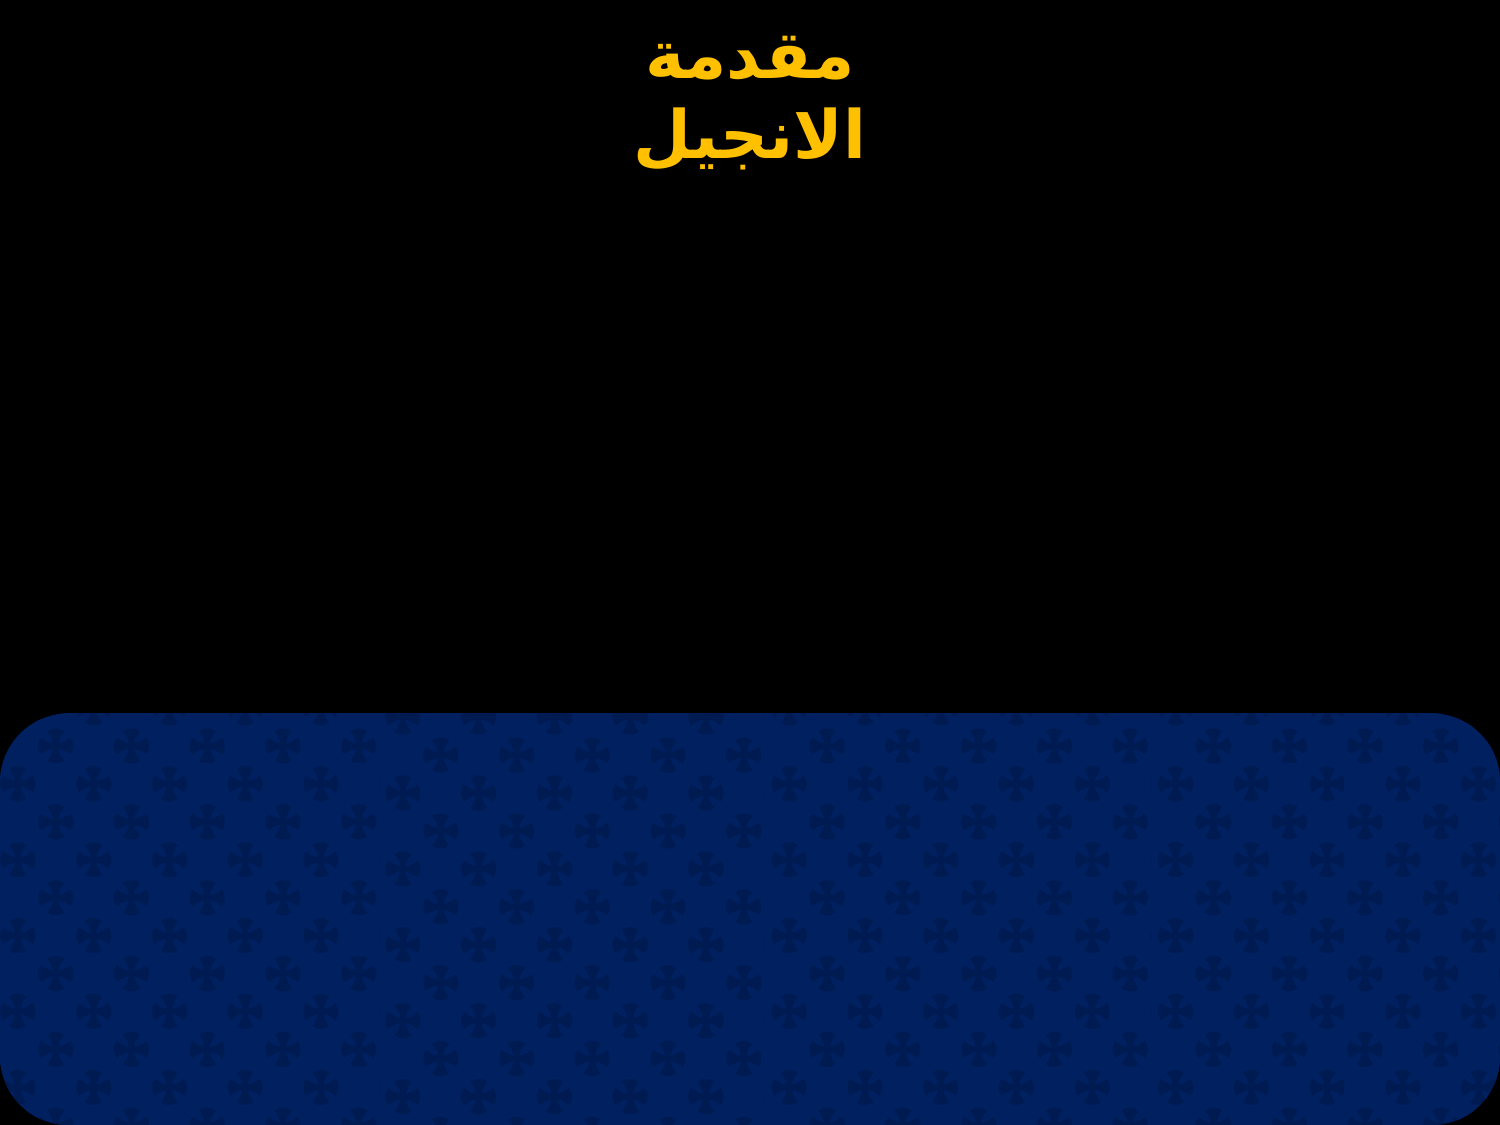

# صفحة للرجوع من اوشية الانجيل الخاصة بالانجيل الرابع
لضمان عمل البرنامج لا تزيل هذه الصفحة او تغير اي شئ بها